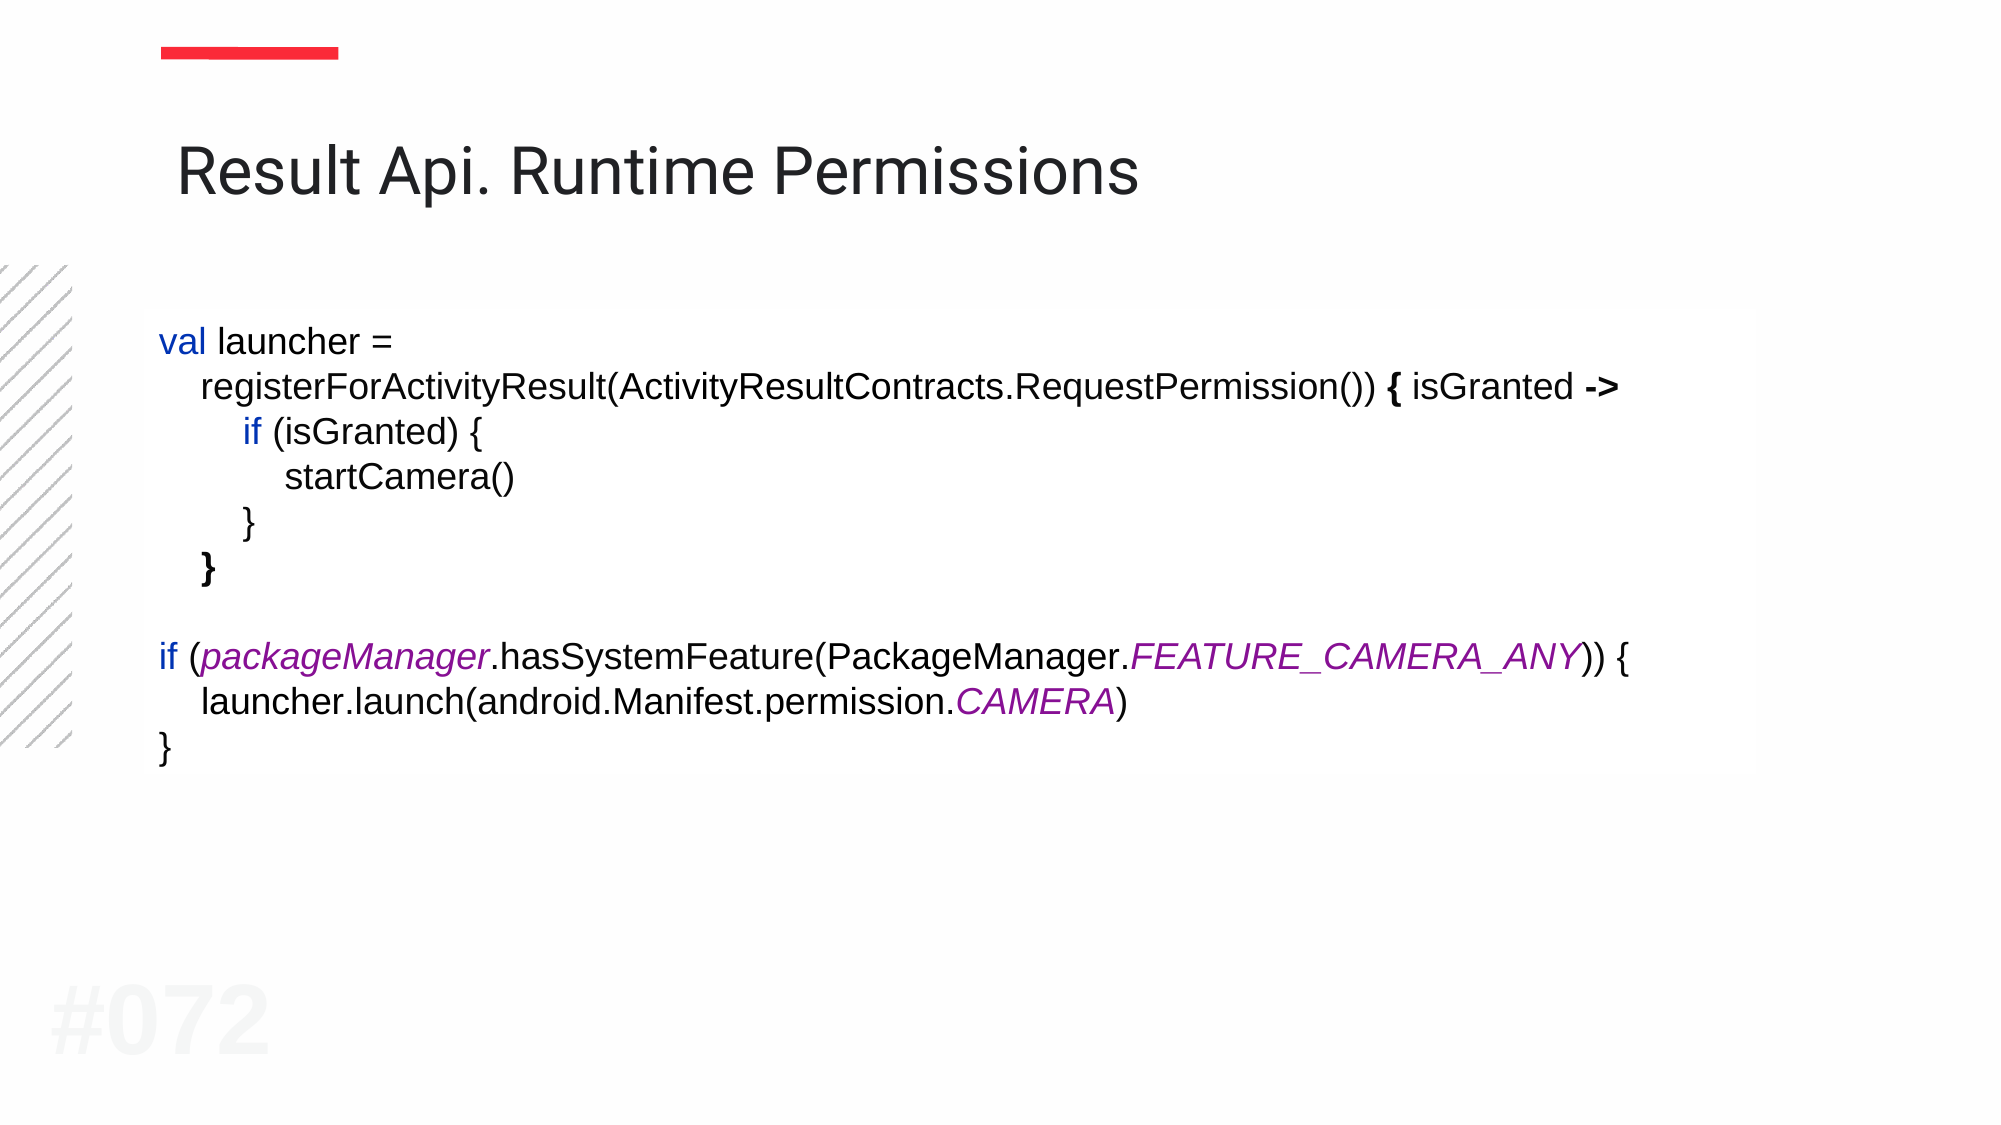

Result Api. Runtime Permissions
val launcher =
    registerForActivityResult(ActivityResultContracts.RequestPermission()) { isGranted ->
        if (isGranted) {
            startCamera()
        }
    }
if (packageManager.hasSystemFeature(PackageManager.FEATURE_CAMERA_ANY)) {
    launcher.launch(android.Manifest.permission.CAMERA)
}
#072